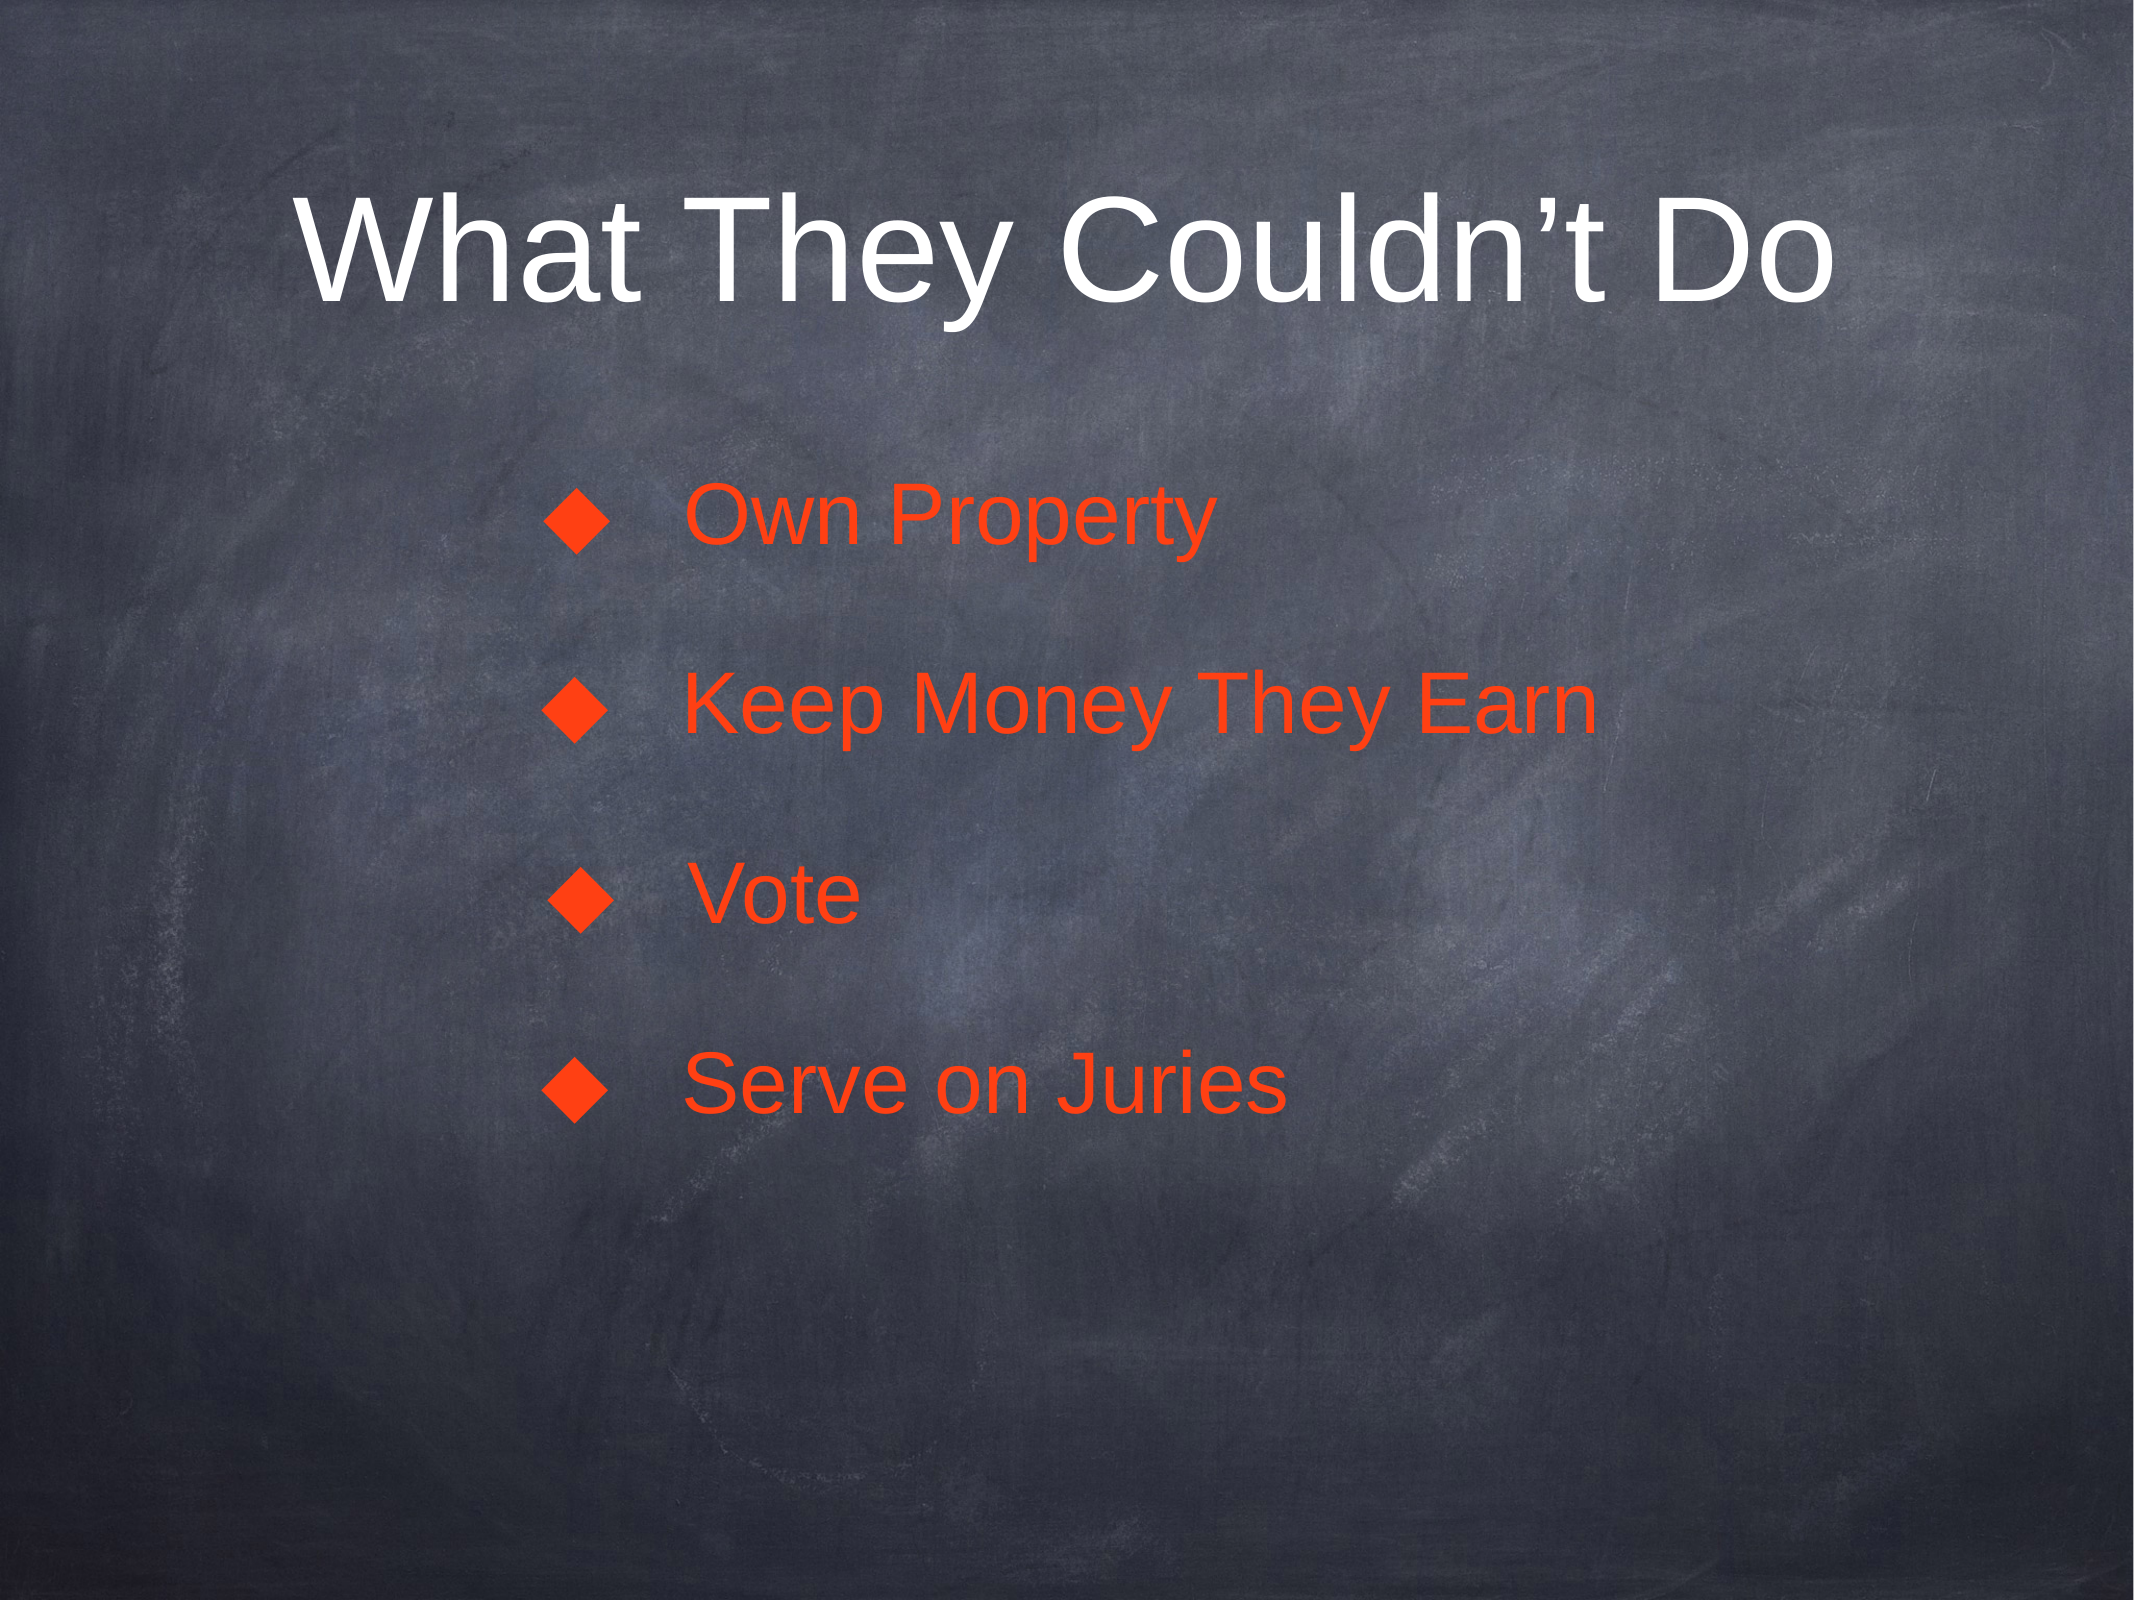

# What They Couldn’t Do
◆   Own Property
◆   Keep Money They Earn
◆   Vote
◆   Serve on Juries